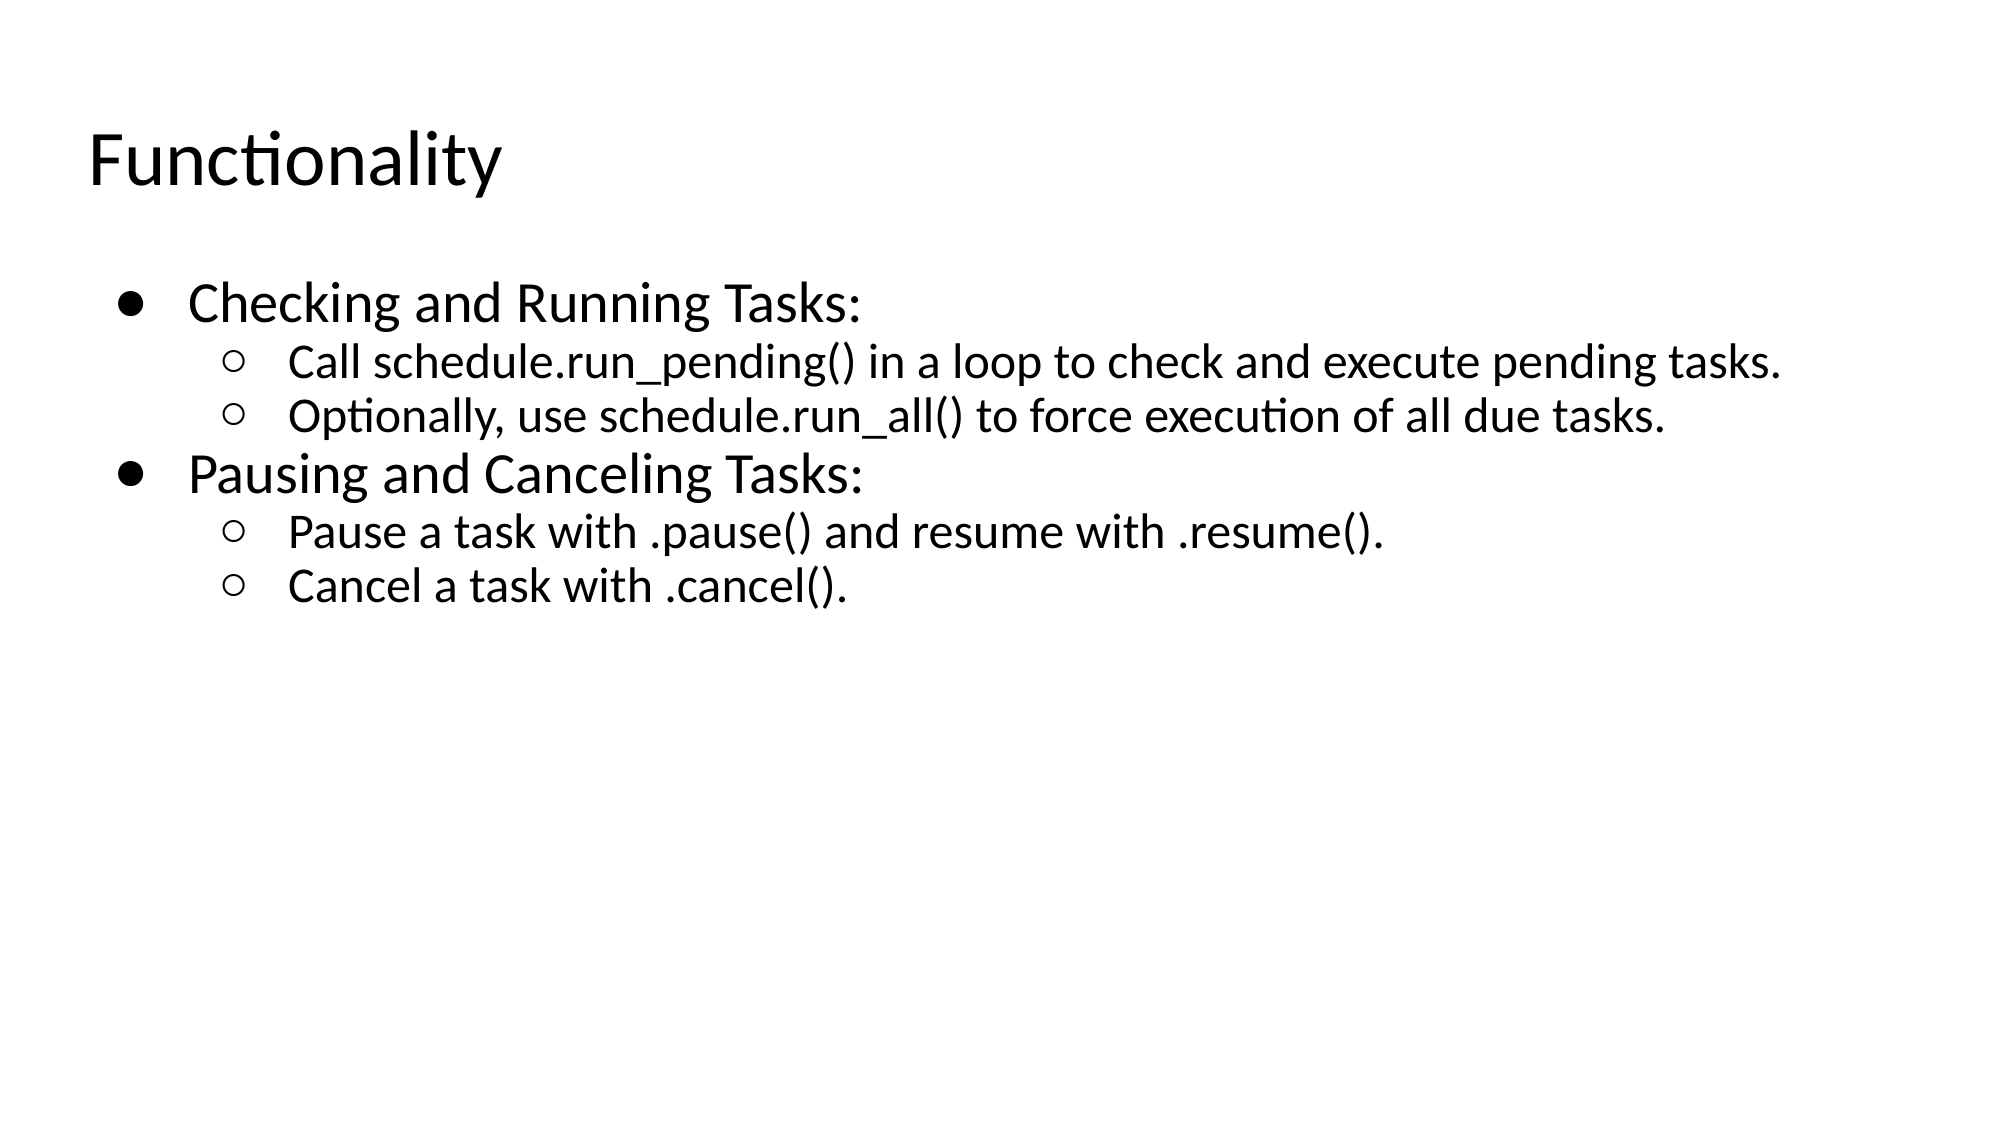

# Functionality
Checking and Running Tasks:
Call schedule.run_pending() in a loop to check and execute pending tasks.
Optionally, use schedule.run_all() to force execution of all due tasks.
Pausing and Canceling Tasks:
Pause a task with .pause() and resume with .resume().
Cancel a task with .cancel().